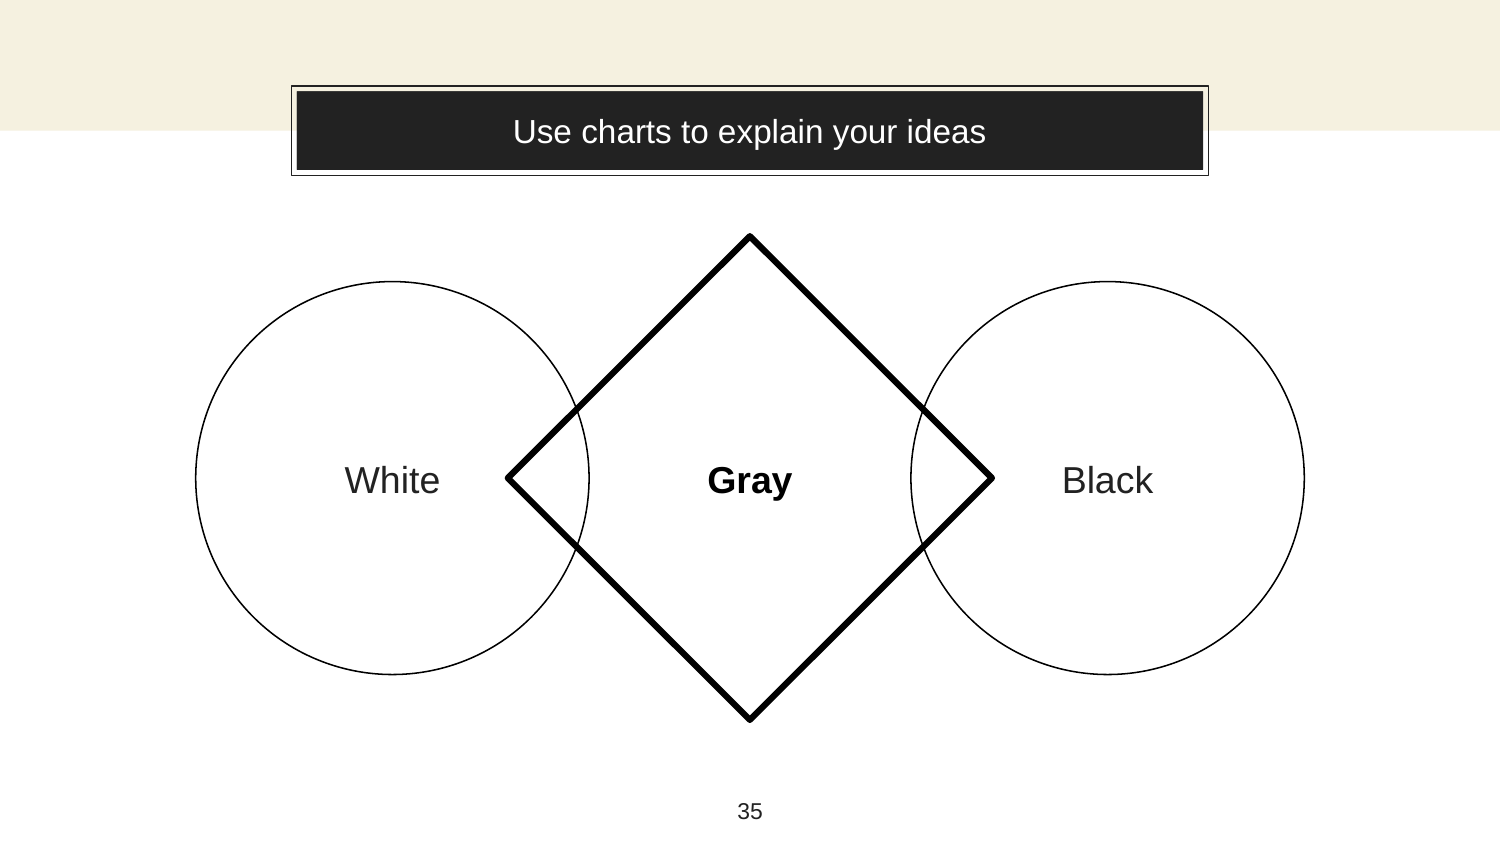

Use charts to explain your ideas
# Use charts to explain your ideas
Gray
White
Black
35